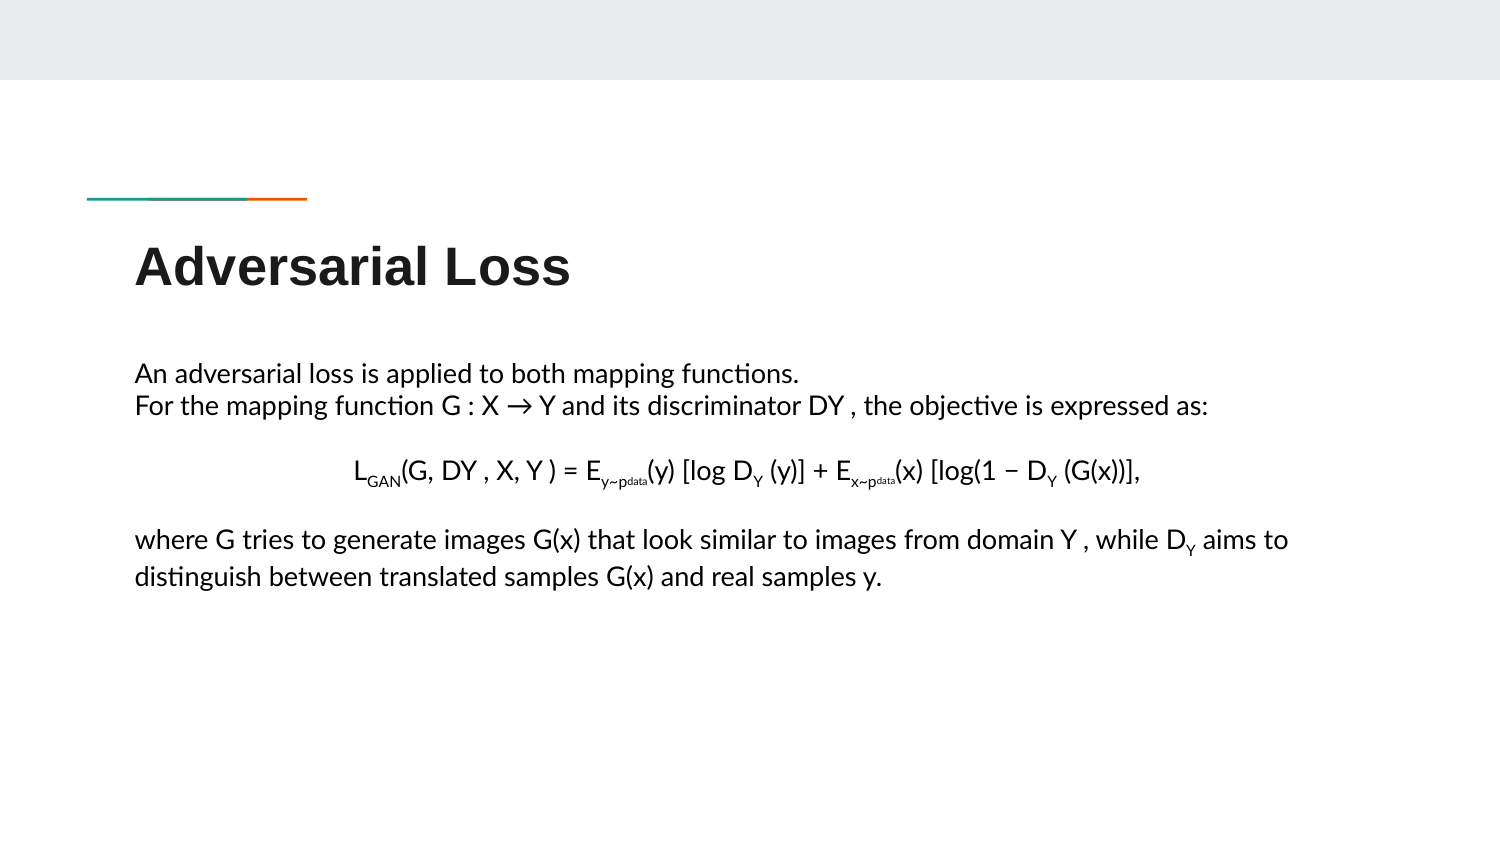

# Adversarial Loss
An adversarial loss is applied to both mapping functions.
For the mapping function G : X → Y and its discriminator DY , the objective is expressed as:

LGAN(G, DY , X, Y ) = Ey~pdata(y) [log DY (y)] + Ex~pdata(x) [log(1 − DY (G(x))],

where G tries to generate images G(x) that look similar to images from domain Y , while DY aims to distinguish between translated samples G(x) and real samples y.